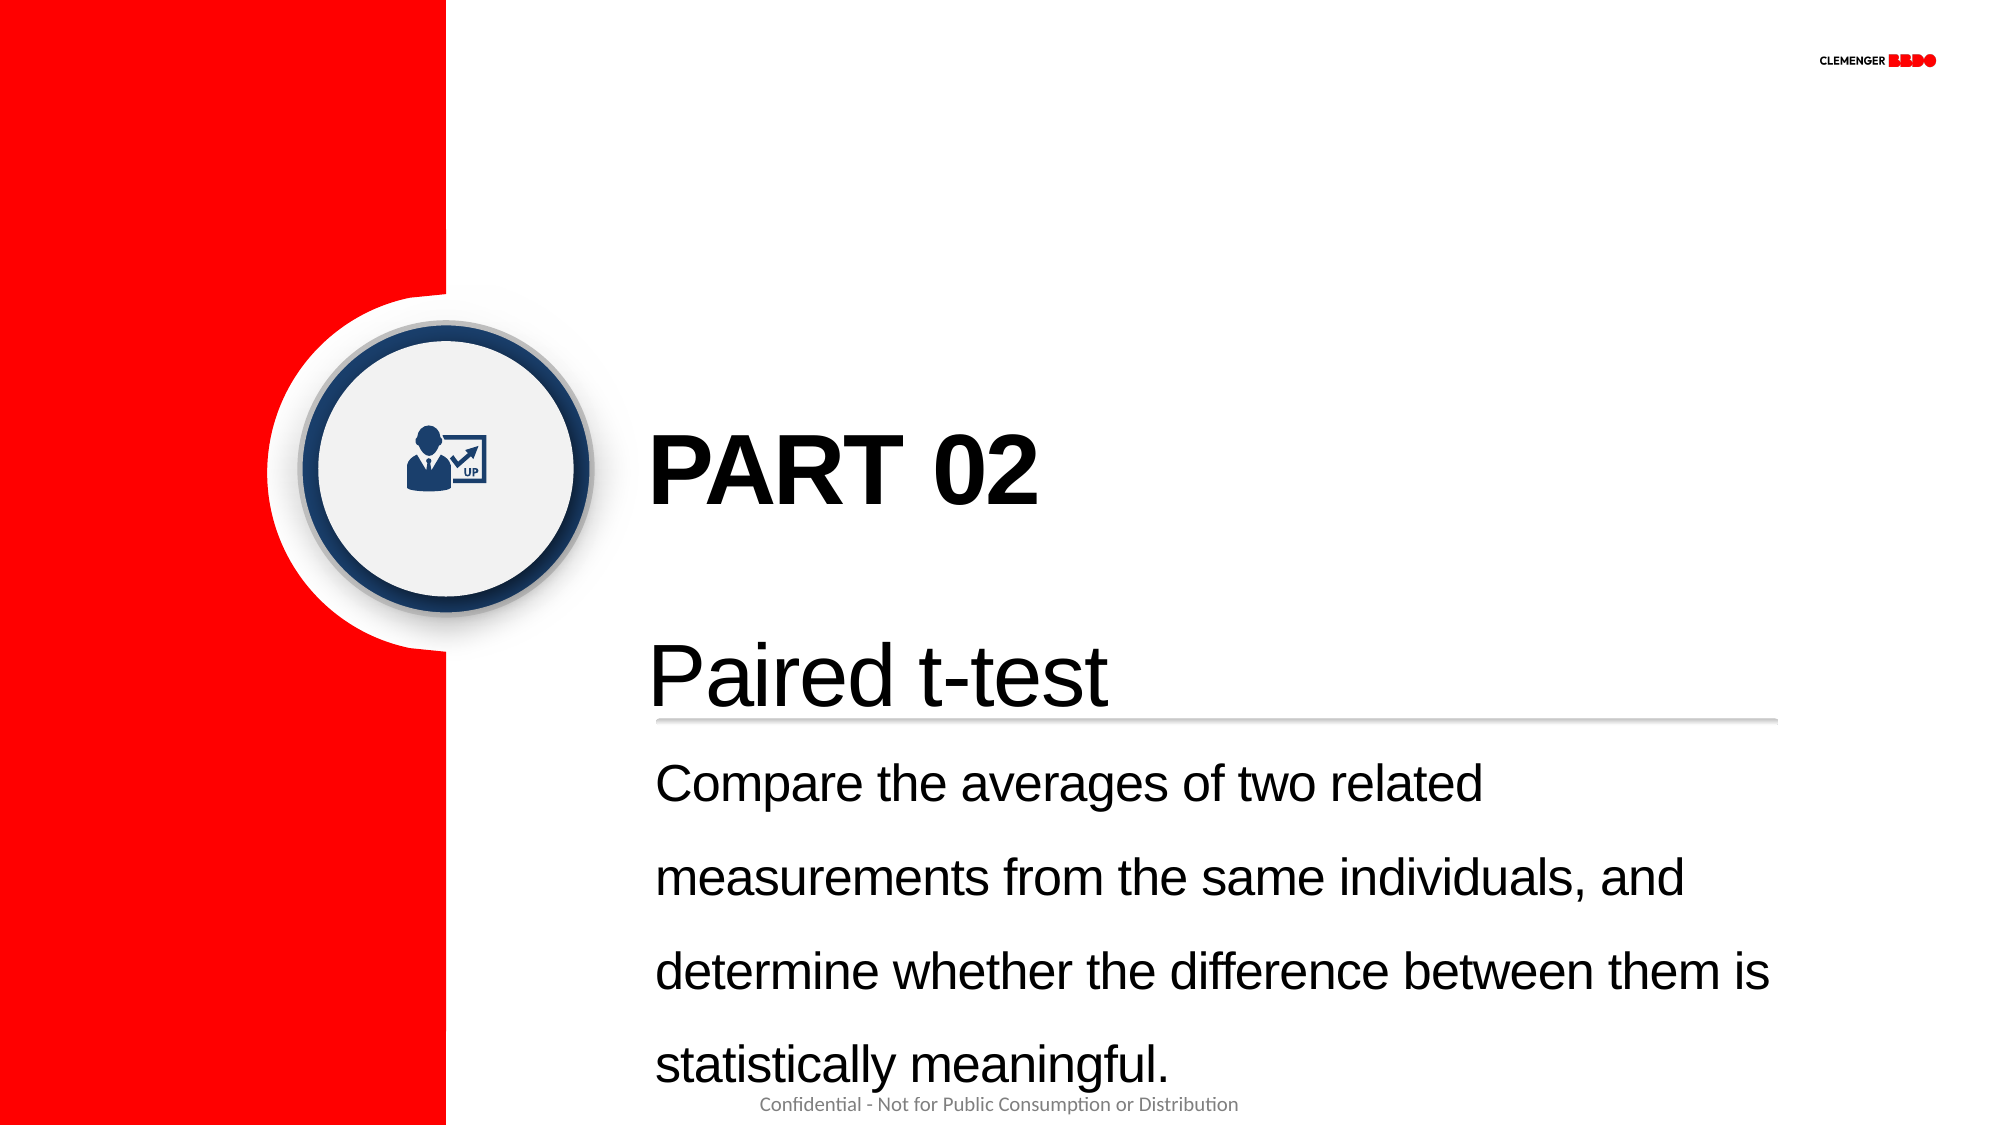

PART 02

Paired t-test
Compare the averages of two related measurements from the same individuals, and determine whether the difference between them is statistically meaningful.